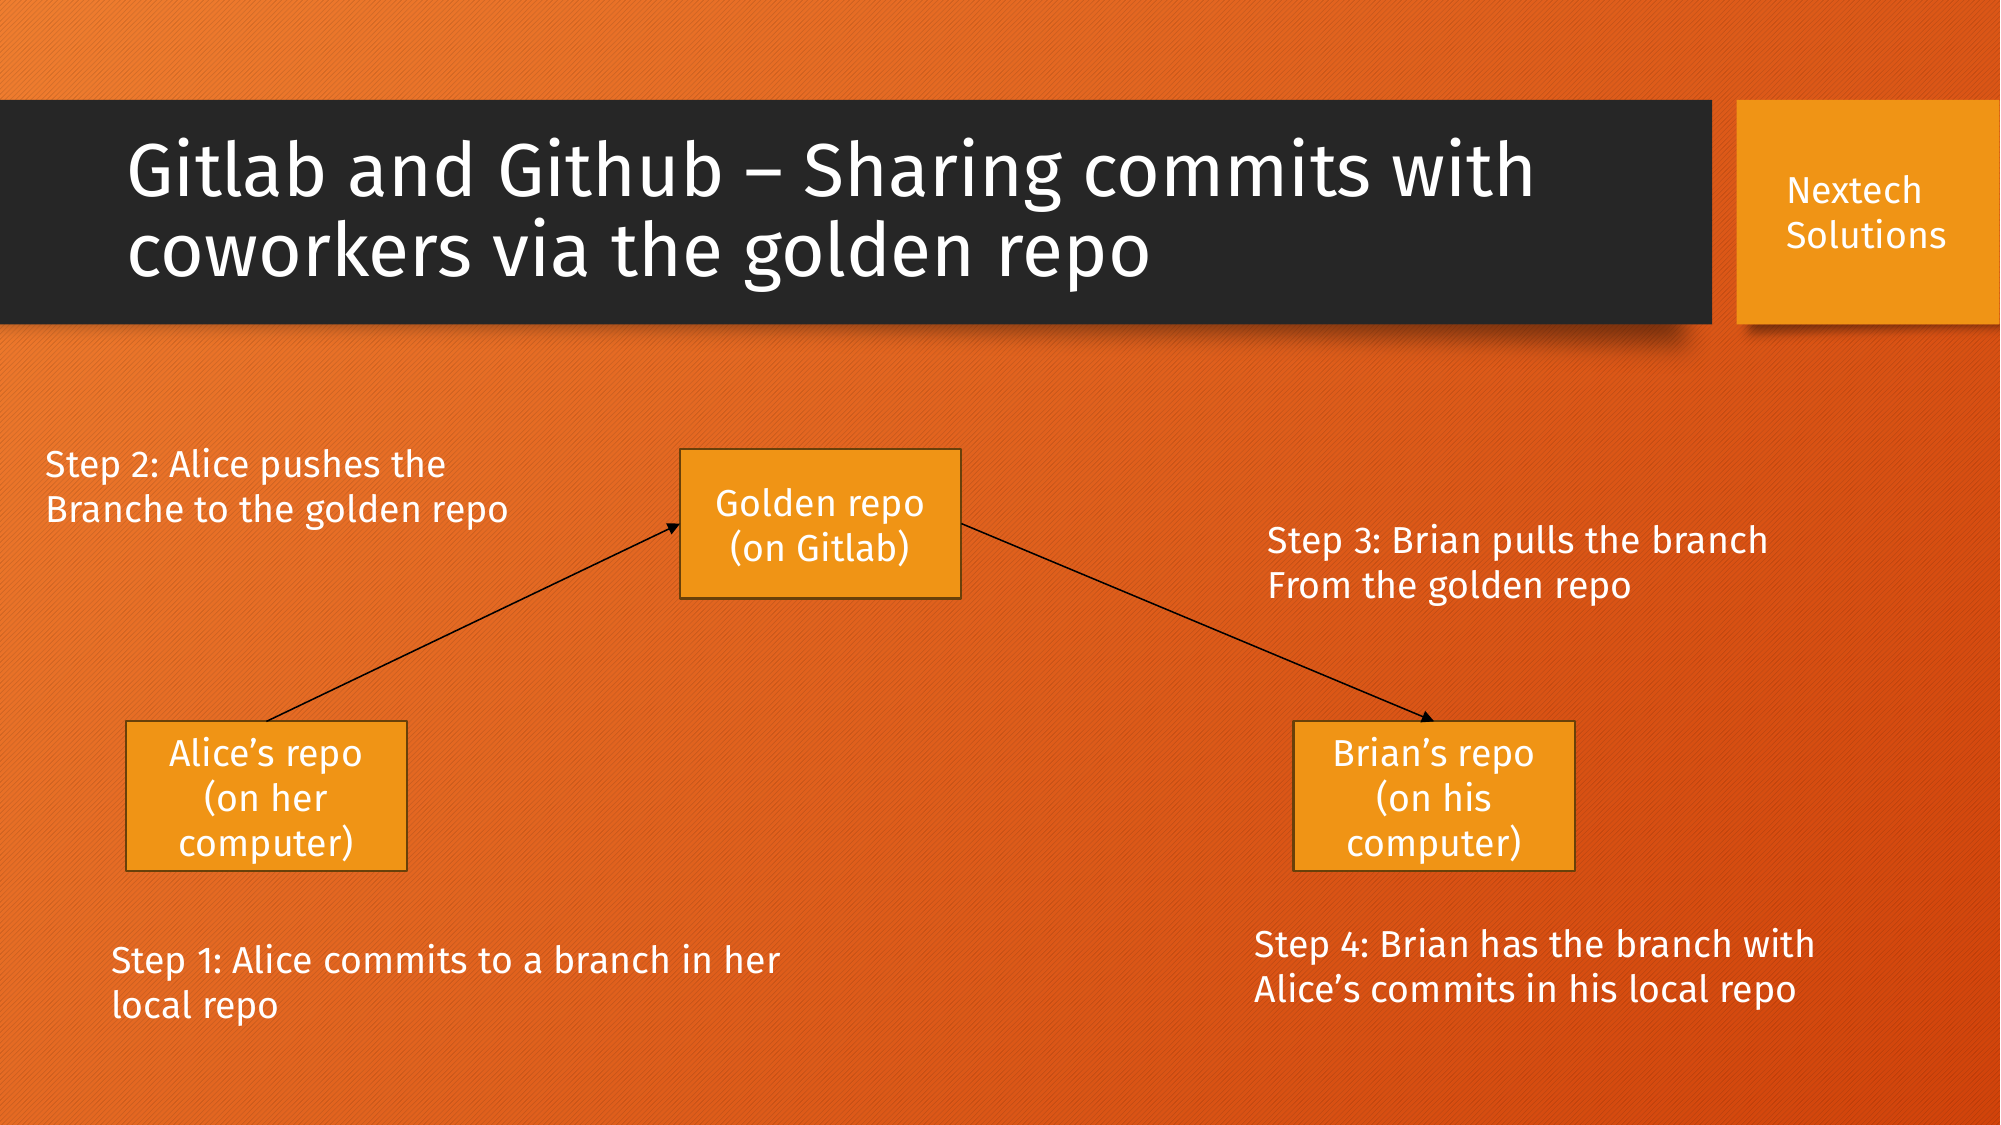

# Gitlab and Github – Sharing commits with coworkers via the golden repo
Nextech Solutions
Step 2: Alice pushes the
Branche to the golden repo
Golden repo
(on Gitlab)
Step 3: Brian pulls the branch
From the golden repo
Alice’s repo
(on her computer)
Brian’s repo
(on his computer)
Step 4: Brian has the branch with
Alice’s commits in his local repo
Step 1: Alice commits to a branch in her
local repo